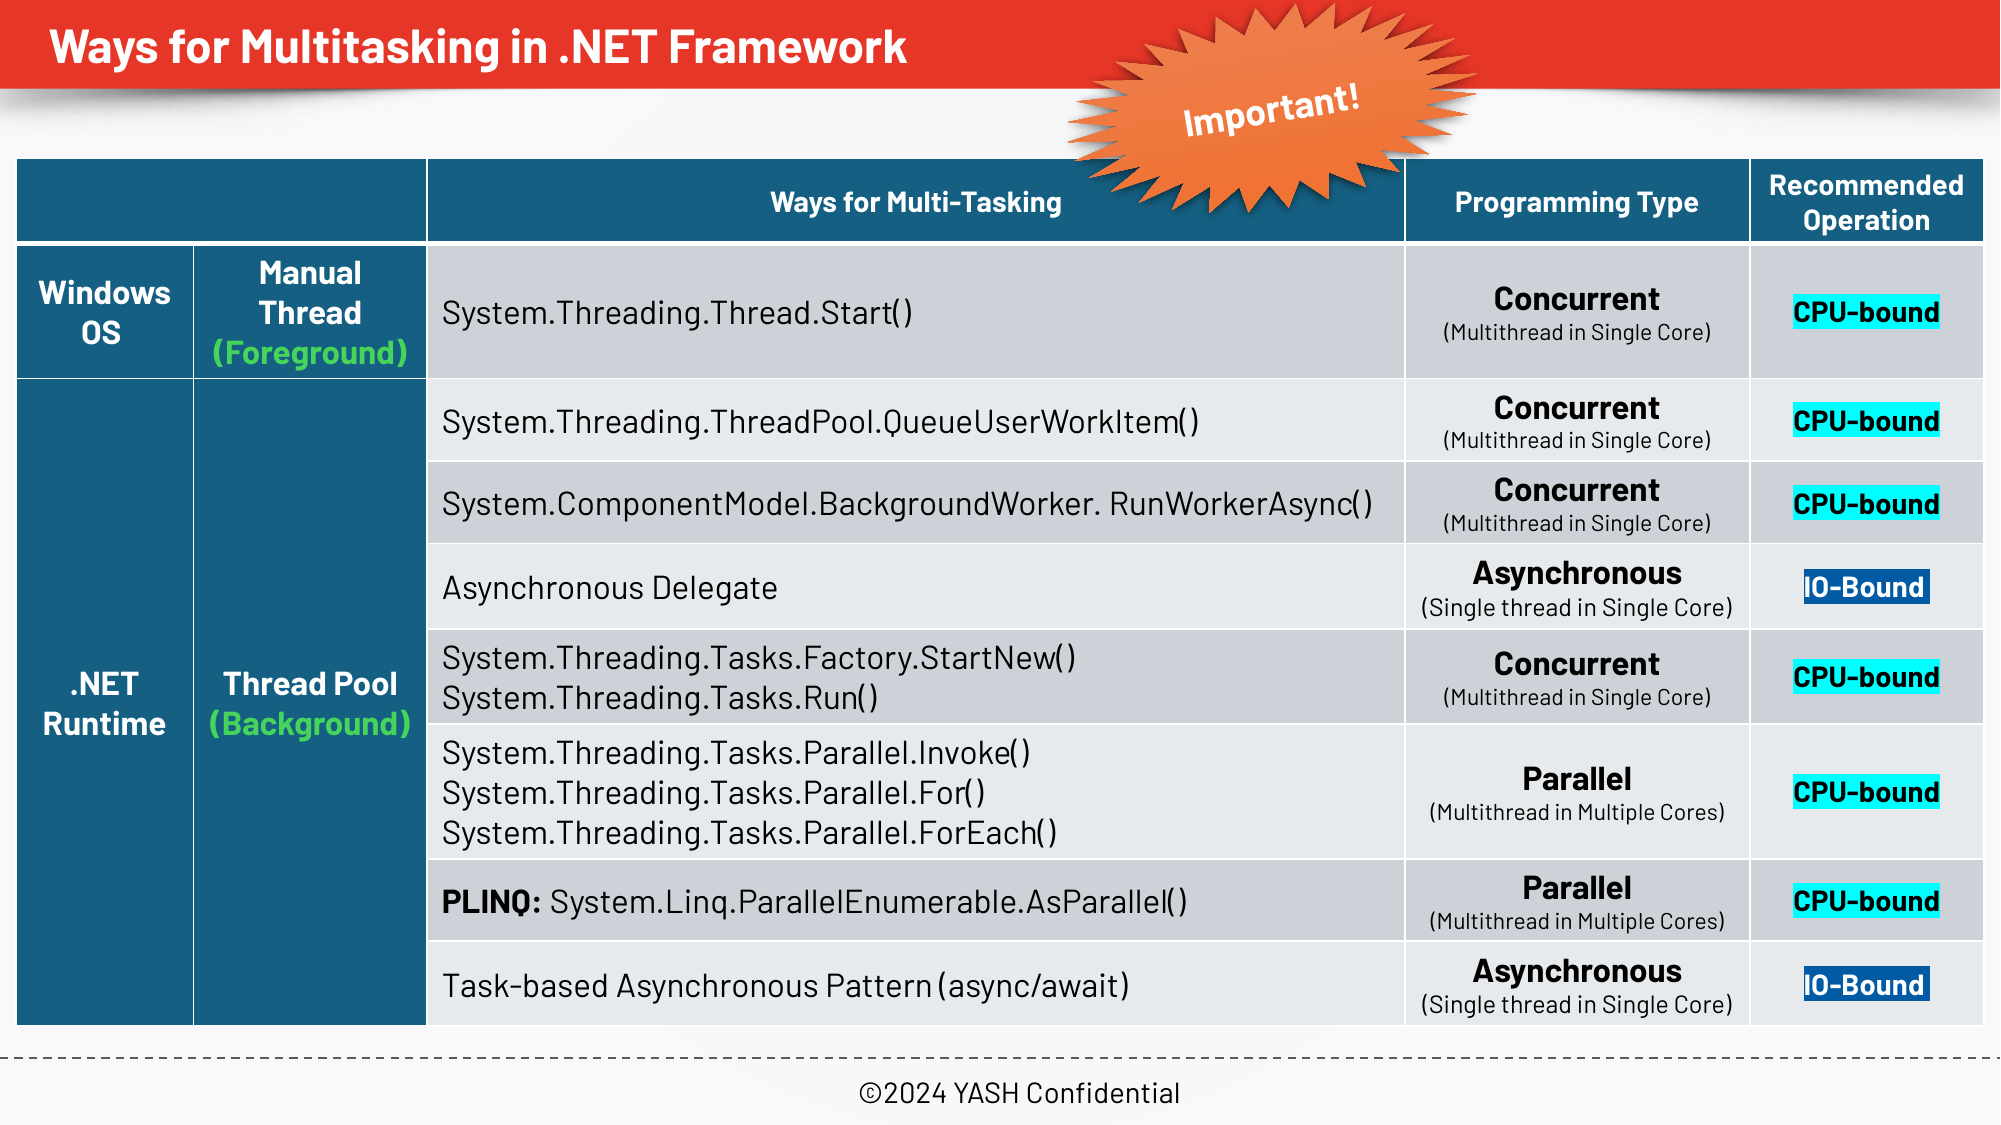

Important!
# Ways for Multitasking in .NET Framework
|  |  | Ways for Multi-Tasking | Programming Type | Recommended Operation |
| --- | --- | --- | --- | --- |
| Windows OS | Manual Thread (Foreground) | System.Threading.Thread.Start() | Concurrent (Multithread in Single Core) | CPU-bound |
| .NET Runtime | Thread Pool (Background) | System.Threading.ThreadPool.QueueUserWorkItem() | Concurrent (Multithread in Single Core) | CPU-bound |
|  |  | System.ComponentModel.BackgroundWorker. RunWorkerAsync() | Concurrent (Multithread in Single Core) | CPU-bound |
|  |  | Asynchronous Delegate | Asynchronous (Single thread in Single Core) | IO-Bound |
|  |  | System.Threading.Tasks.Factory.StartNew() System.Threading.Tasks.Run() | Concurrent (Multithread in Single Core) | CPU-bound |
|  |  | System.Threading.Tasks.Parallel.Invoke() System.Threading.Tasks.Parallel.For() System.Threading.Tasks.Parallel.ForEach() | Parallel (Multithread in Multiple Cores) | CPU-bound |
|  |  | PLINQ: System.Linq.ParallelEnumerable.AsParallel() | Parallel (Multithread in Multiple Cores) | CPU-bound |
|  |  | Task-based Asynchronous Pattern (async/await) | Asynchronous (Single thread in Single Core) | IO-Bound |